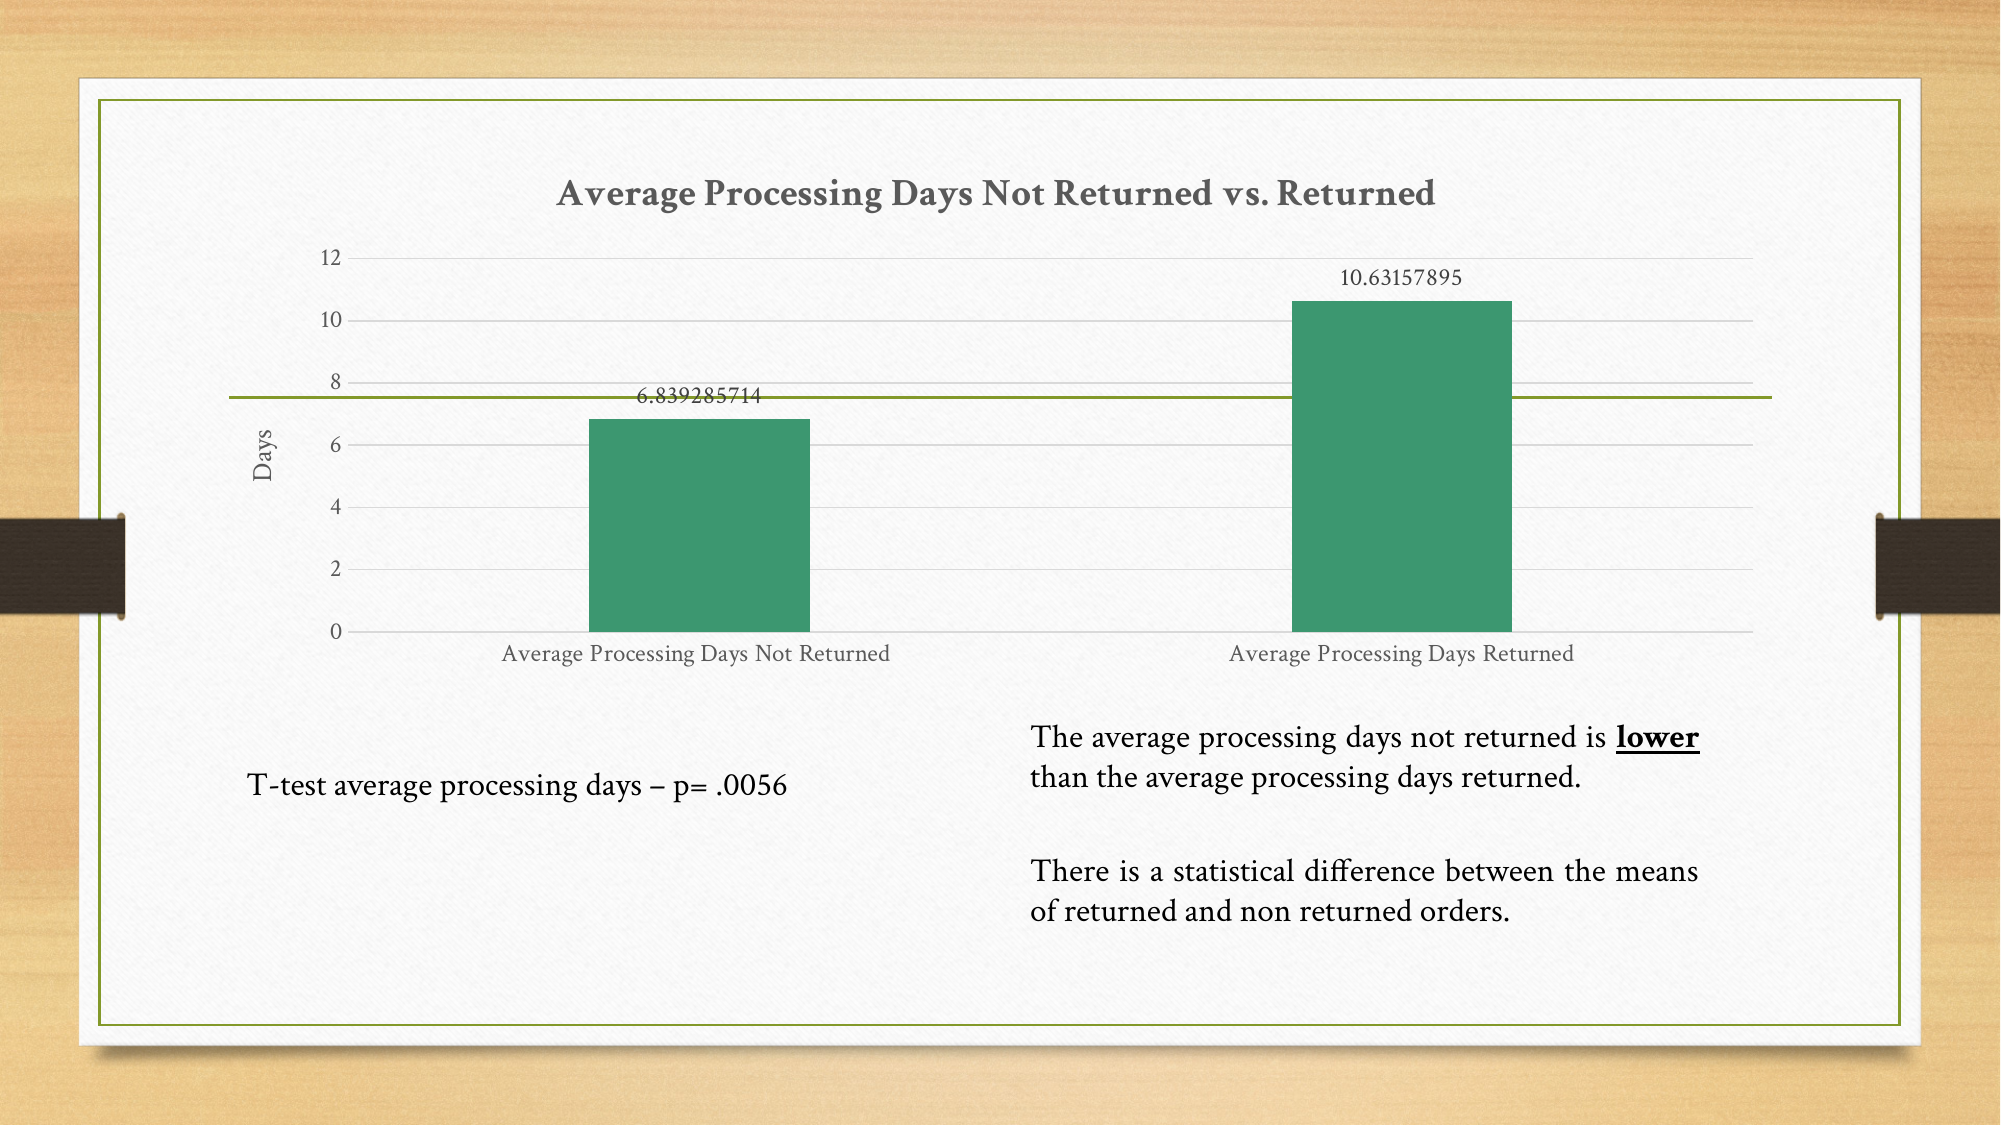

### Chart: Average Processing Days Not Returned vs. Returned

| Category | Column3 |
|---|---|
| Average Processing Days Not Returned  | 6.839285714 |
| Average Processing Days Returned | 10.63157895 |
The average processing days not returned is lower than the average processing days returned.
T-test average processing days – p= .0056
There is a statistical difference between the means of returned and non returned orders.